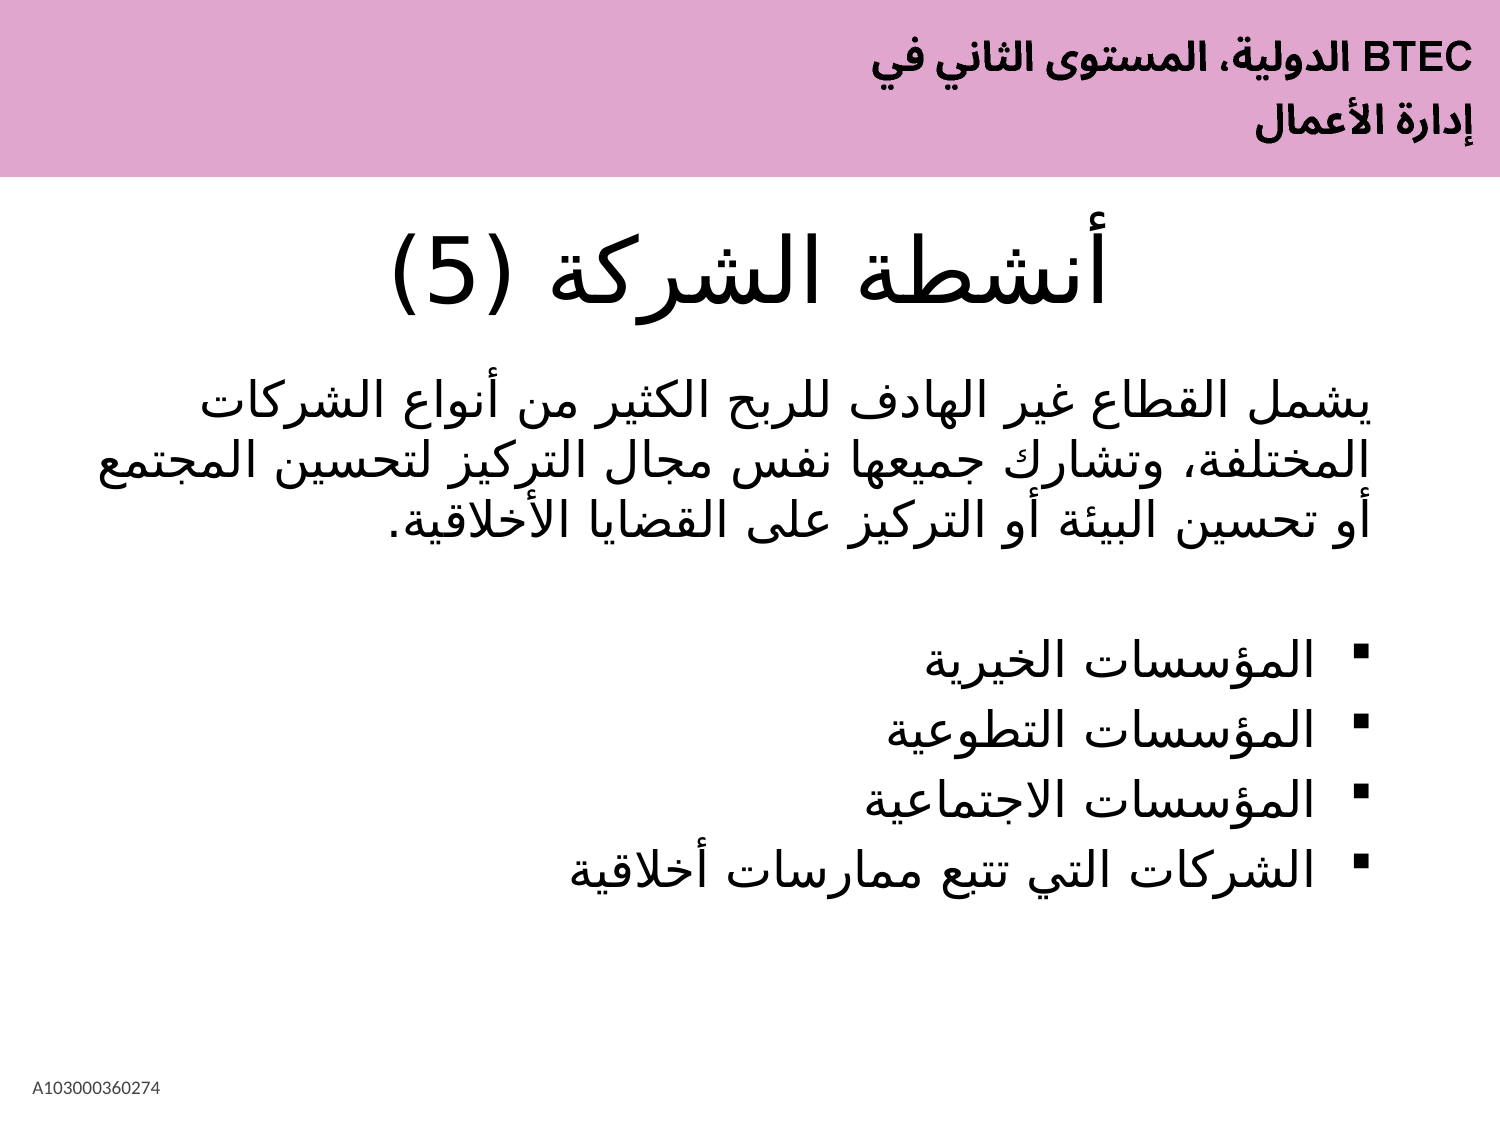

# أنشطة الشركة (5)
يشمل القطاع غير الهادف للربح الكثير من أنواع الشركات المختلفة، وتشارك جميعها نفس مجال التركيز لتحسين المجتمع أو تحسين البيئة أو التركيز على القضايا الأخلاقية.

المؤسسات الخيرية
المؤسسات التطوعية
المؤسسات الاجتماعية
الشركات التي تتبع ممارسات أخلاقية
A103000360274